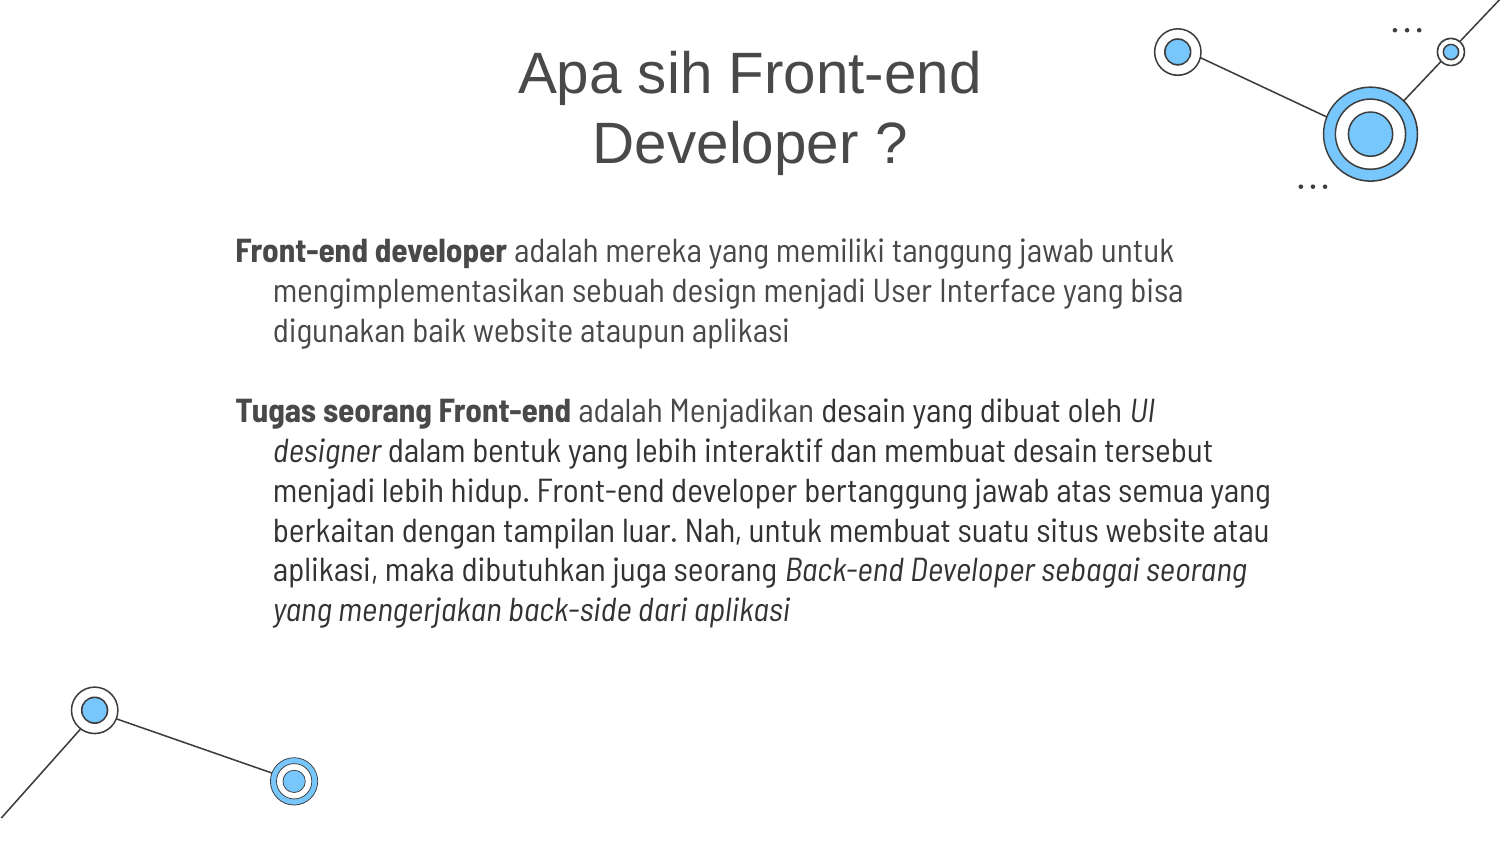

# Apa sih Front-end Developer ?
Front-end developer adalah mereka yang memiliki tanggung jawab untuk mengimplementasikan sebuah design menjadi User Interface yang bisa digunakan baik website ataupun aplikasi

Tugas seorang Front-end adalah Menjadikan desain yang dibuat oleh UI designer dalam bentuk yang lebih interaktif dan membuat desain tersebut menjadi lebih hidup. Front-end developer bertanggung jawab atas semua yang berkaitan dengan tampilan luar. Nah, untuk membuat suatu situs website atau aplikasi, maka dibutuhkan juga seorang Back-end Developer sebagai seorang yang mengerjakan back-side dari aplikasi